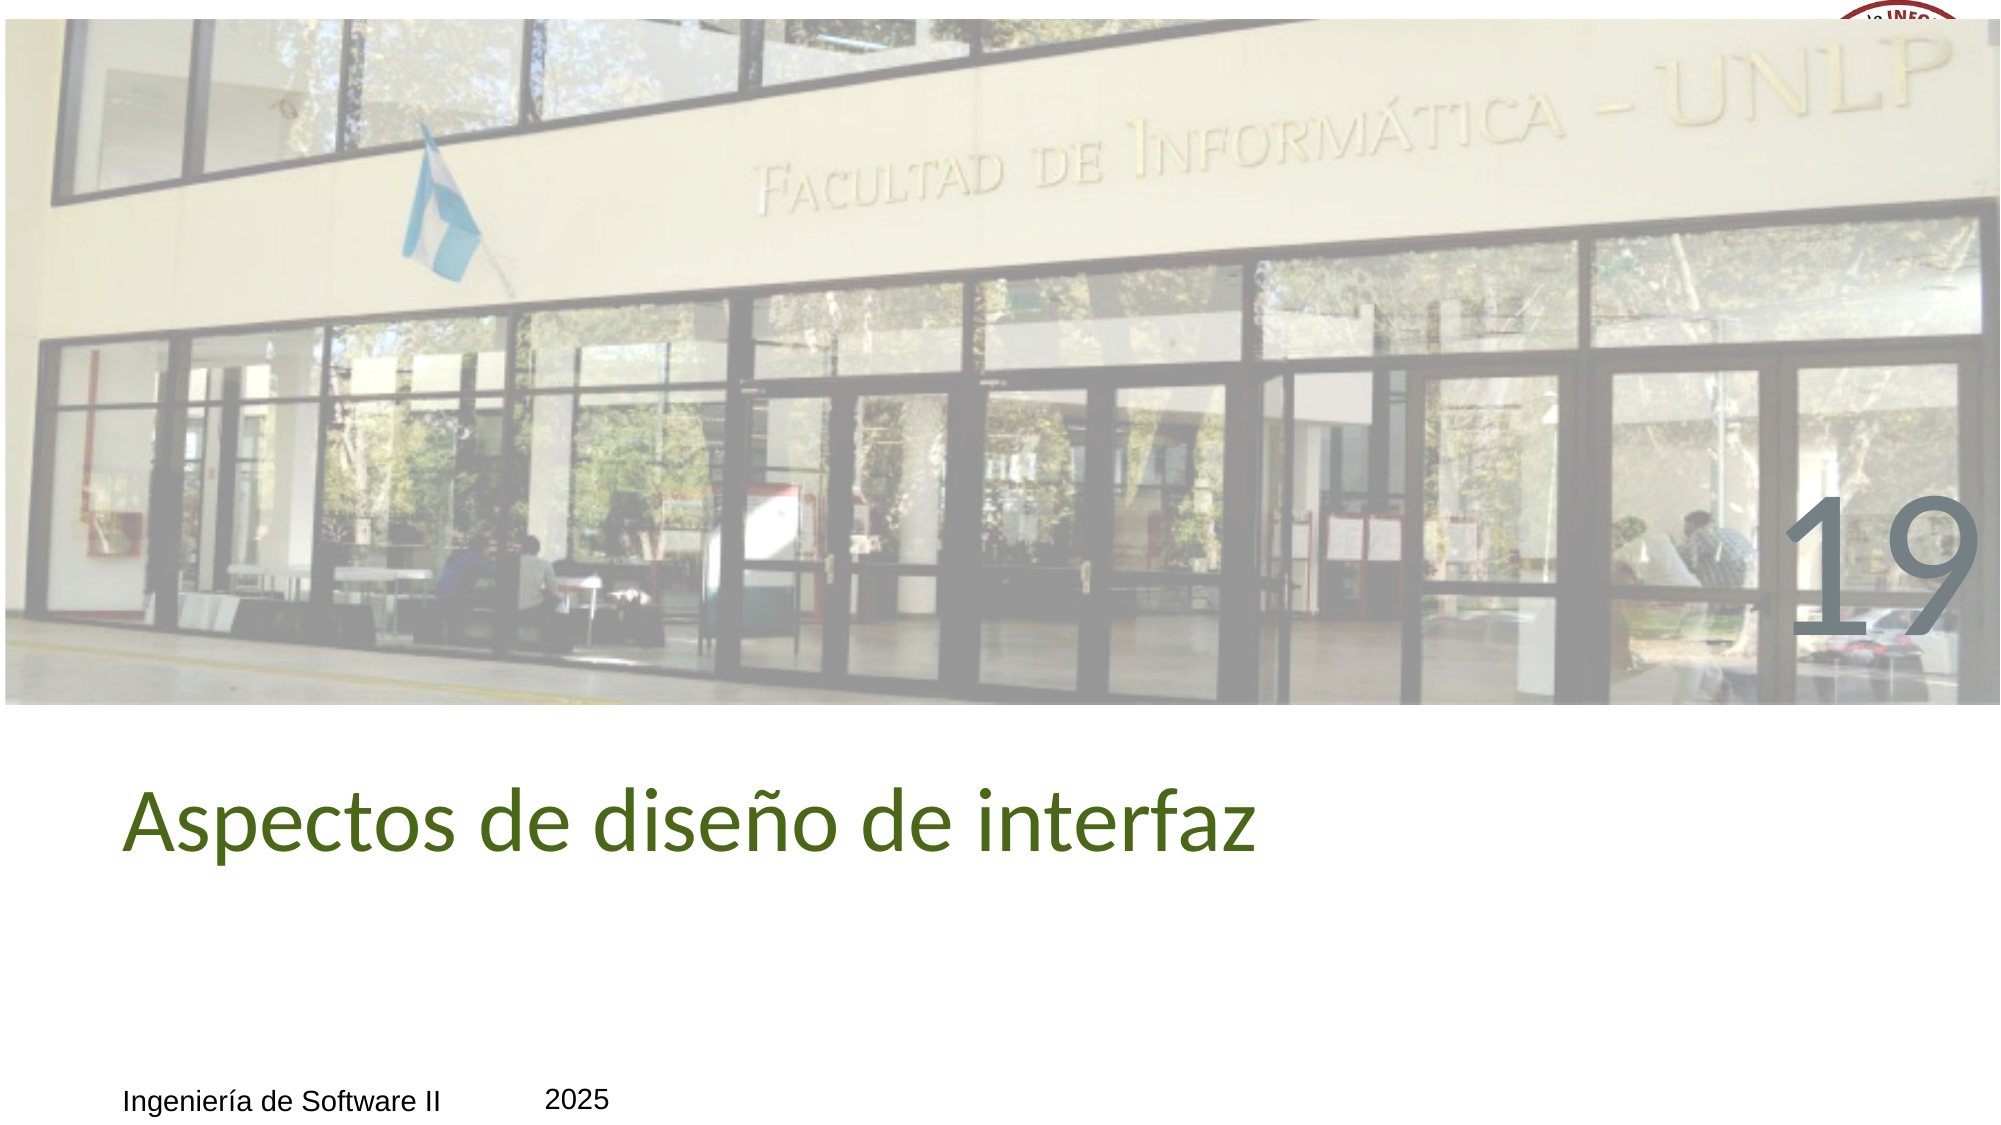

19
# Aspectos de diseño de interfaz